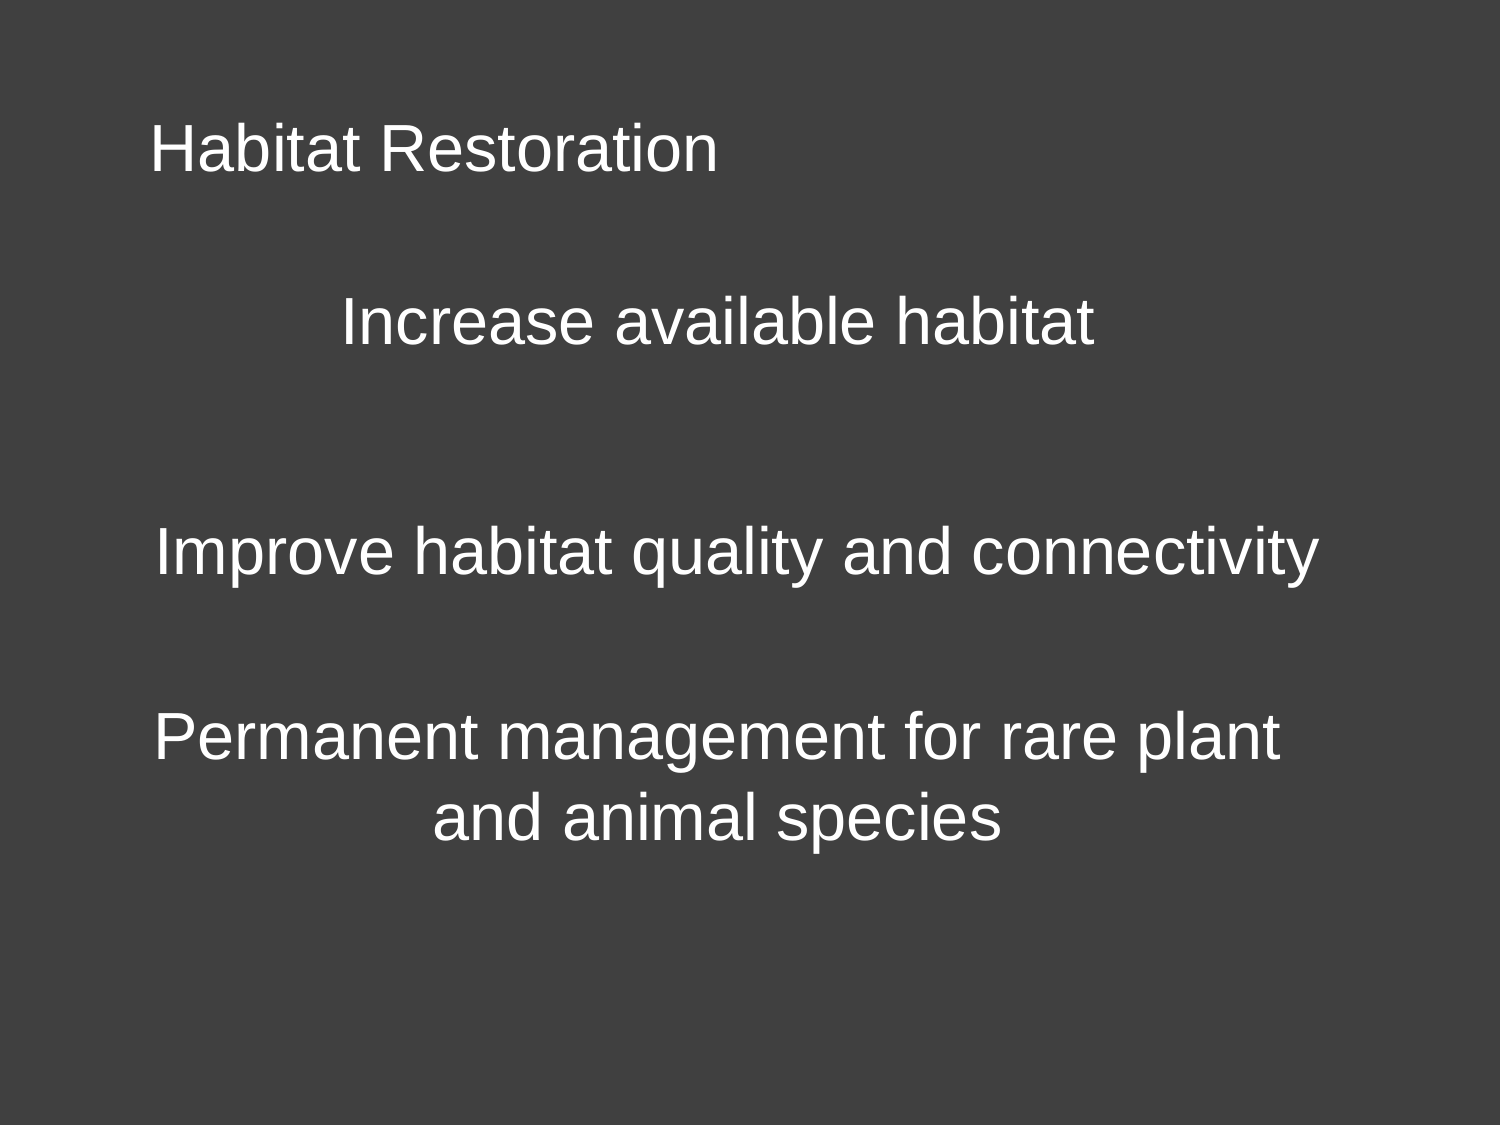

Habitat Restoration
Increase available habitat
Improve habitat quality and connectivity
Permanent management for rare plant and animal species